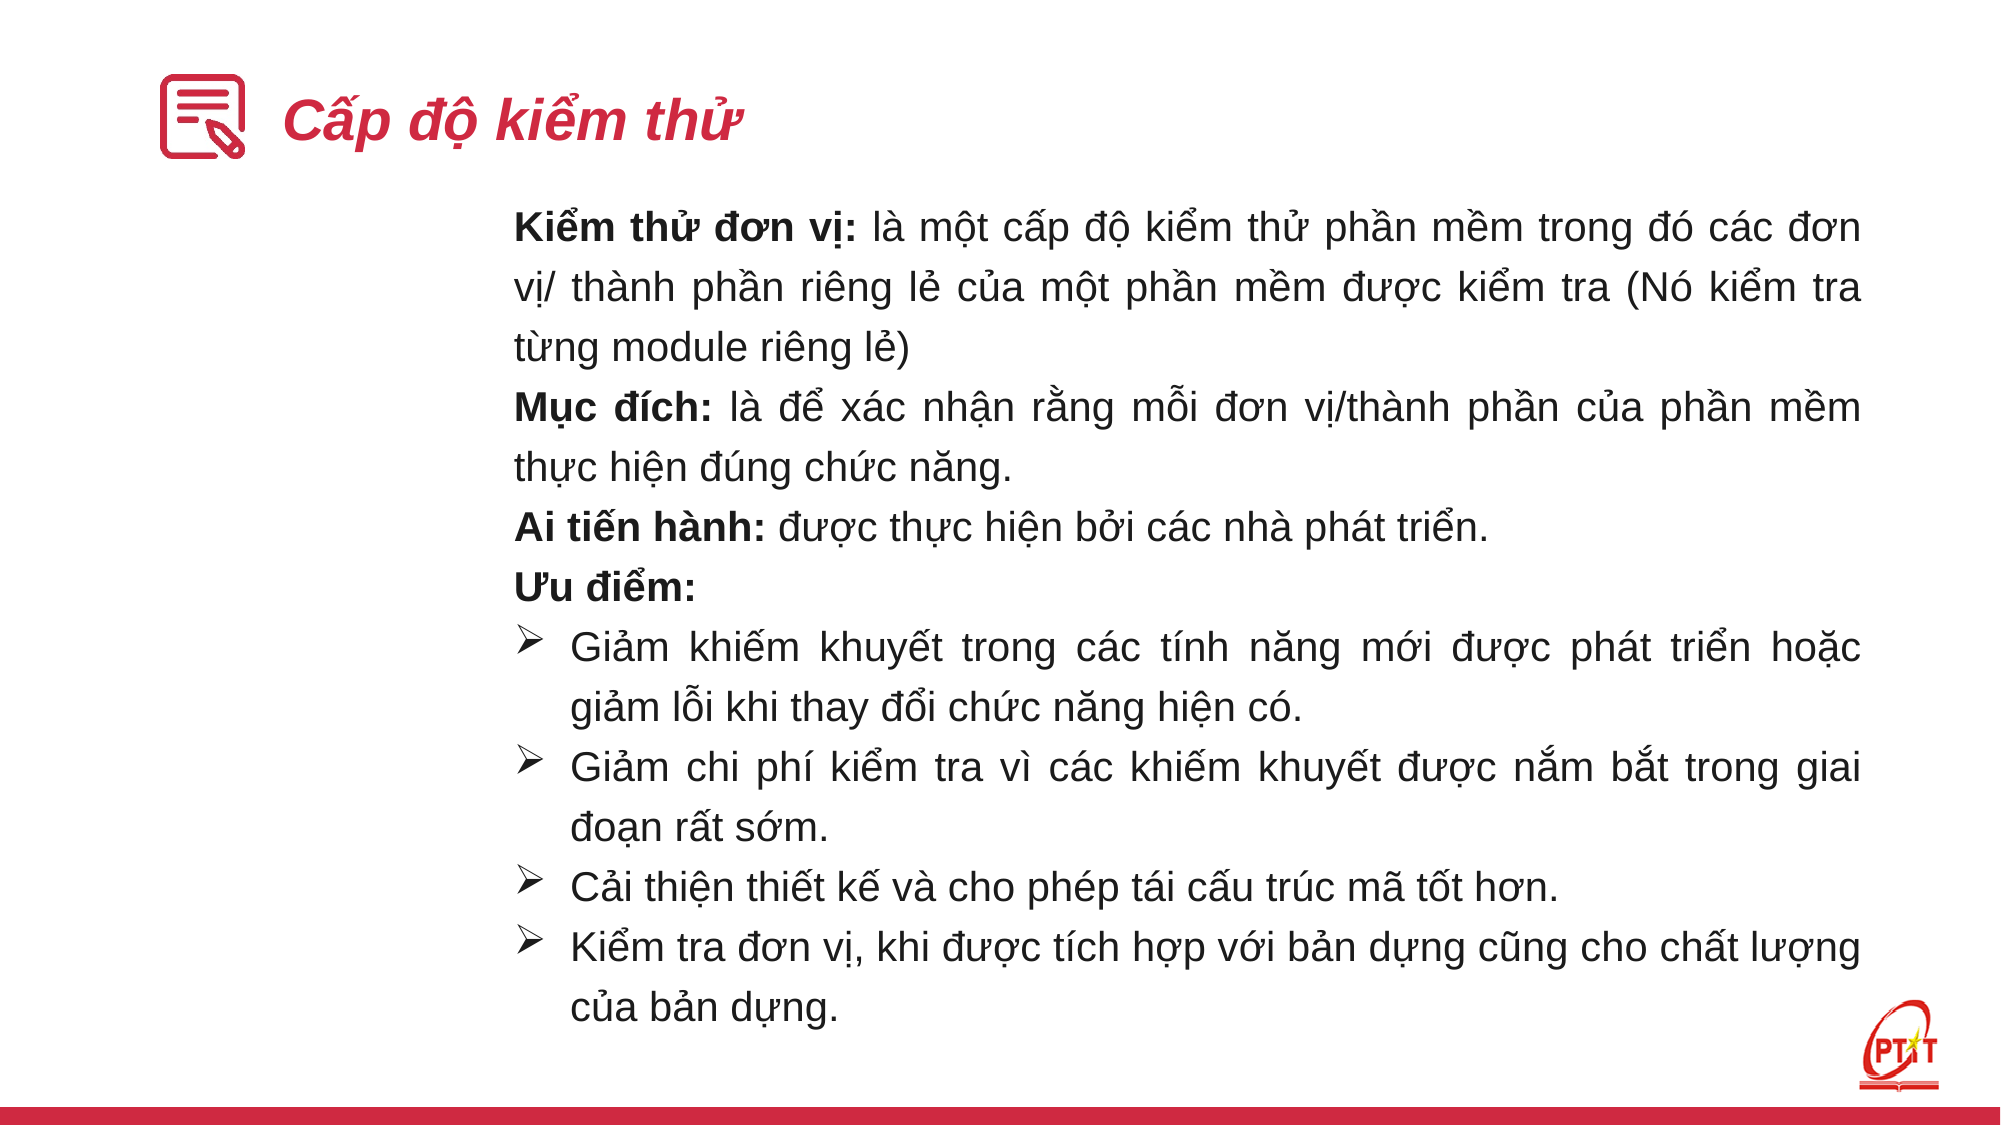

# Cấp độ kiểm thử
Kiểm thử đơn vị: là một cấp độ kiểm thử phần mềm trong đó các đơn vị/ thành phần riêng lẻ của một phần mềm được kiểm tra (Nó kiểm tra từng module riêng lẻ)
Mục đích: là để xác nhận rằng mỗi đơn vị/thành phần của phần mềm thực hiện đúng chức năng.
Ai tiến hành: được thực hiện bởi các nhà phát triển.
Ưu điểm:
Giảm khiếm khuyết trong các tính năng mới được phát triển hoặc giảm lỗi khi thay đổi chức năng hiện có.
Giảm chi phí kiểm tra vì các khiếm khuyết được nắm bắt trong giai đoạn rất sớm.
Cải thiện thiết kế và cho phép tái cấu trúc mã tốt hơn.
Kiểm tra đơn vị, khi được tích hợp với bản dựng cũng cho chất lượng của bản dựng.